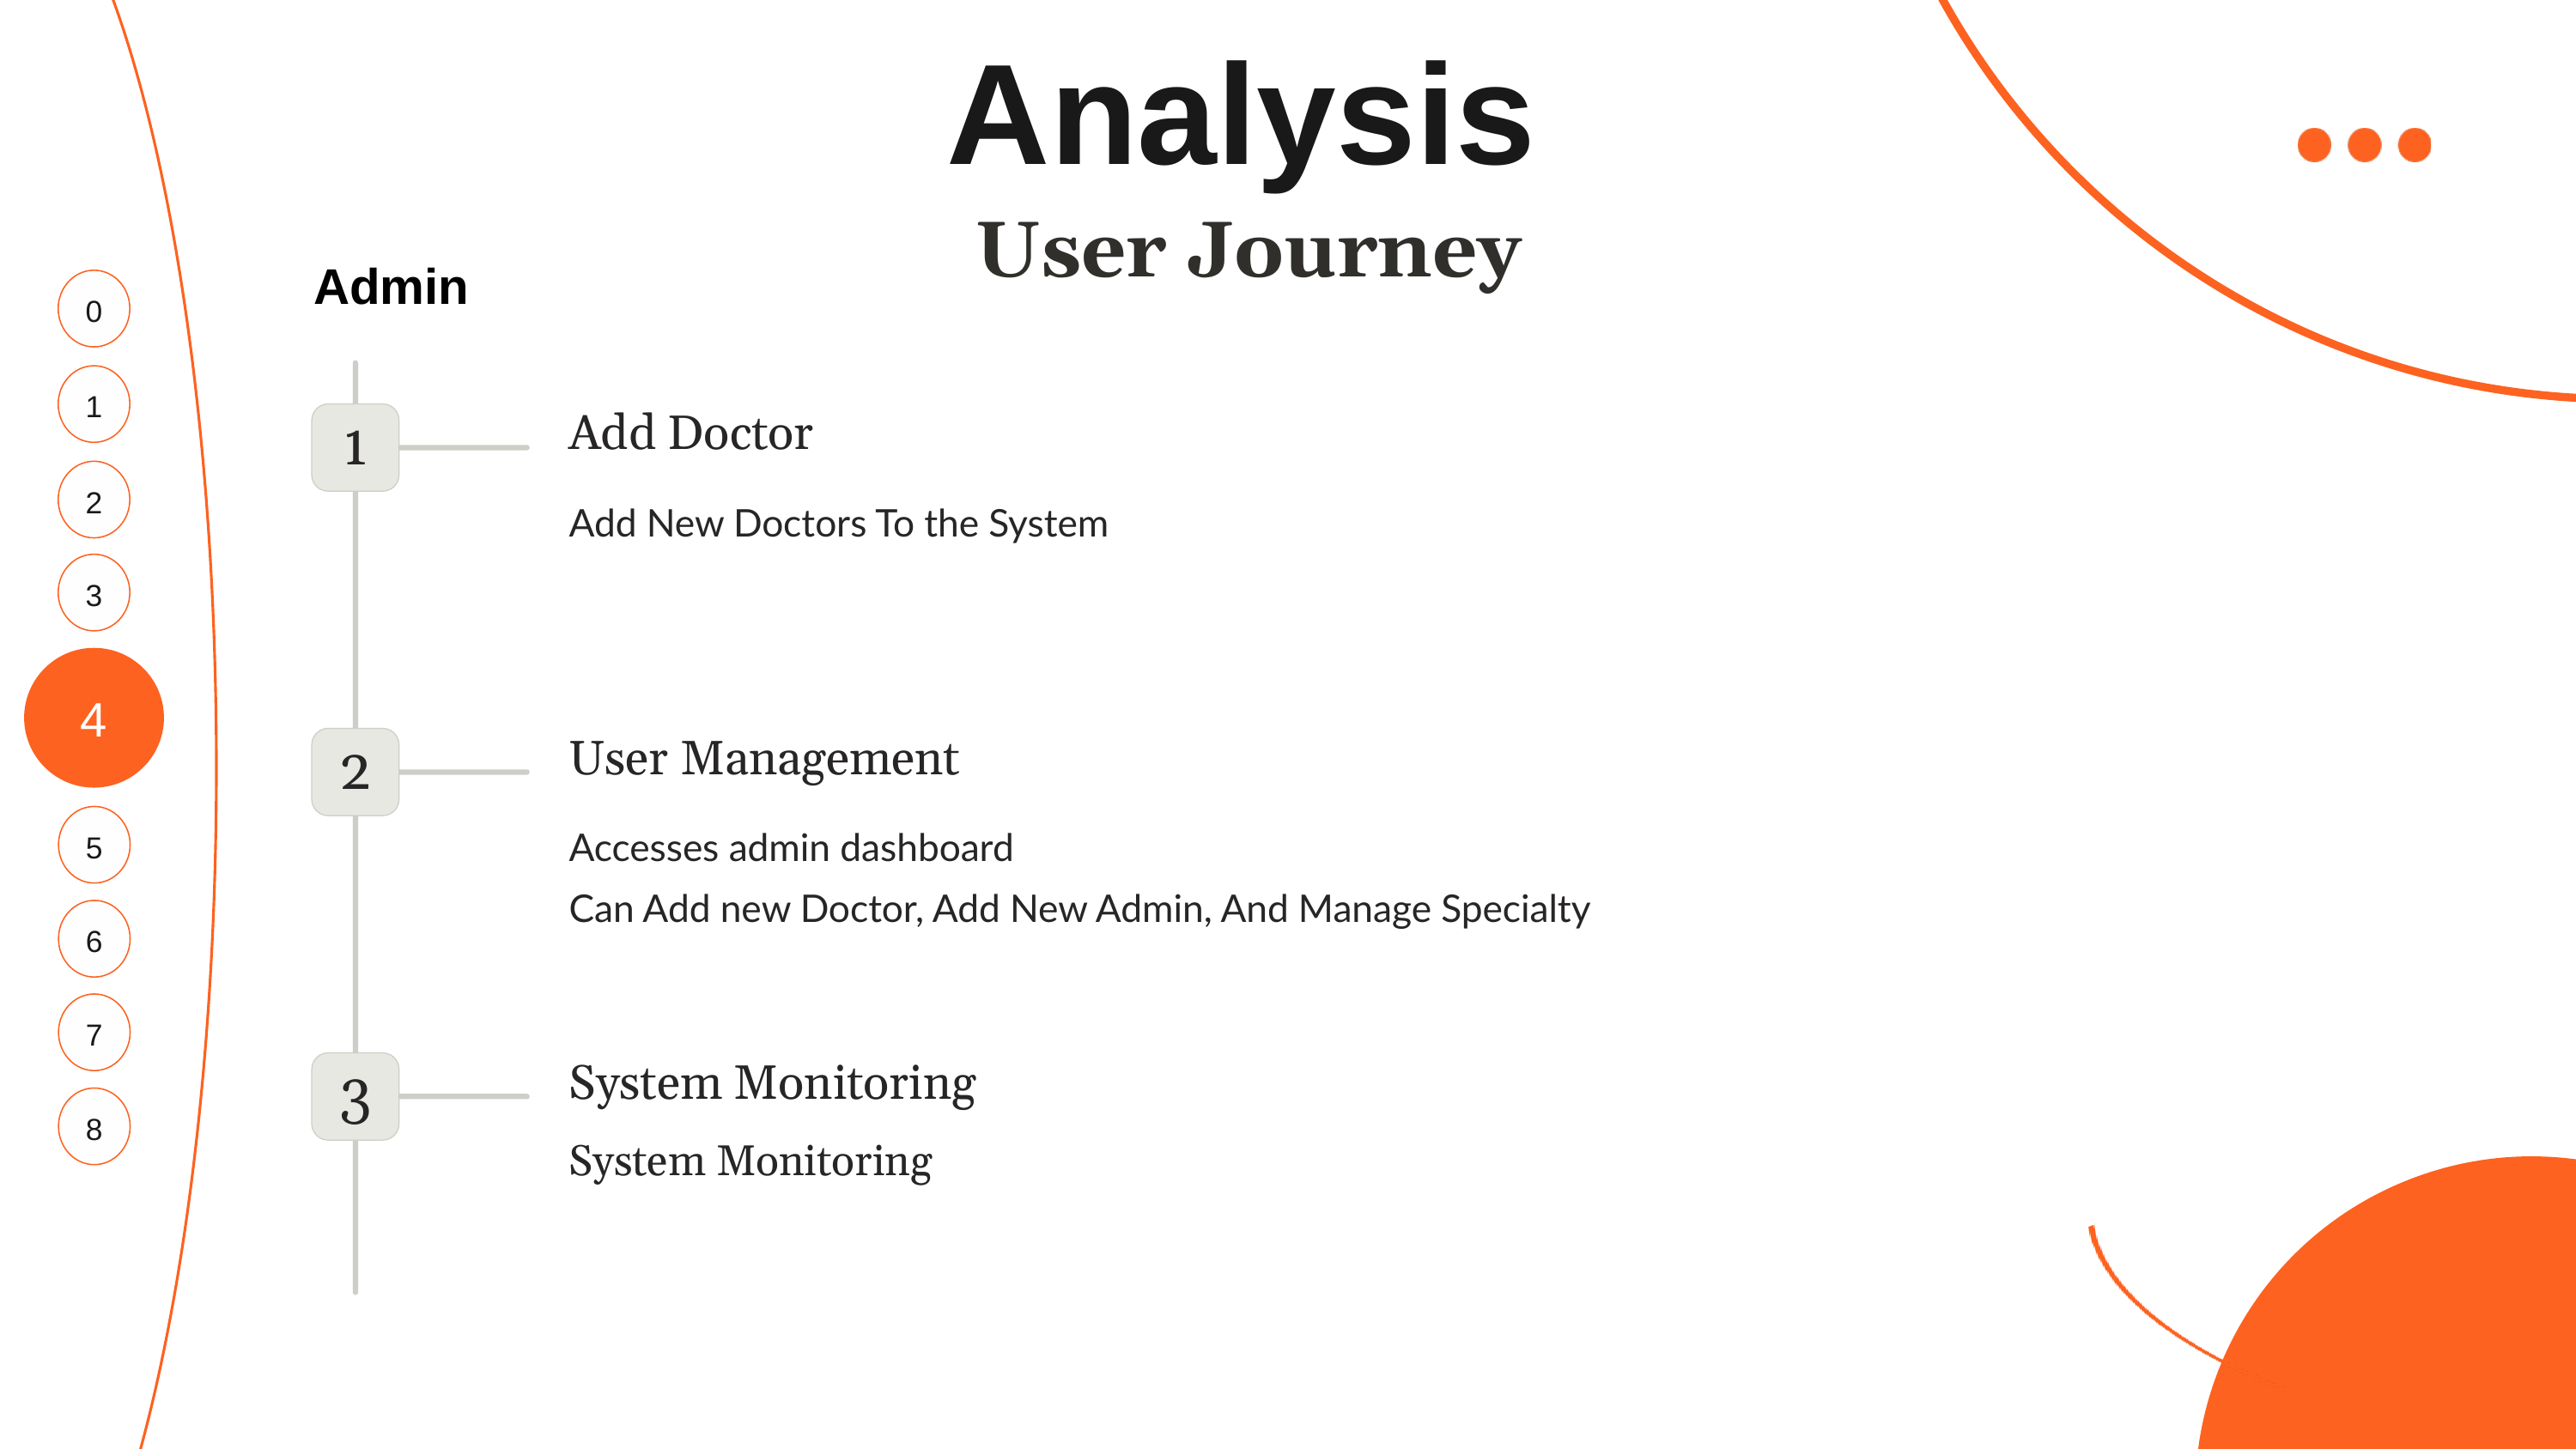

Analysis

User Journey
Admin

0

1
Add Doctor

1

2
Add New Doctors To the System

3

4
User Management

2

5
Accesses admin dashboard
Can Add new Doctor, Add New Admin, And Manage Specialty

6

7

System Monitoring

3

8

System Monitoring